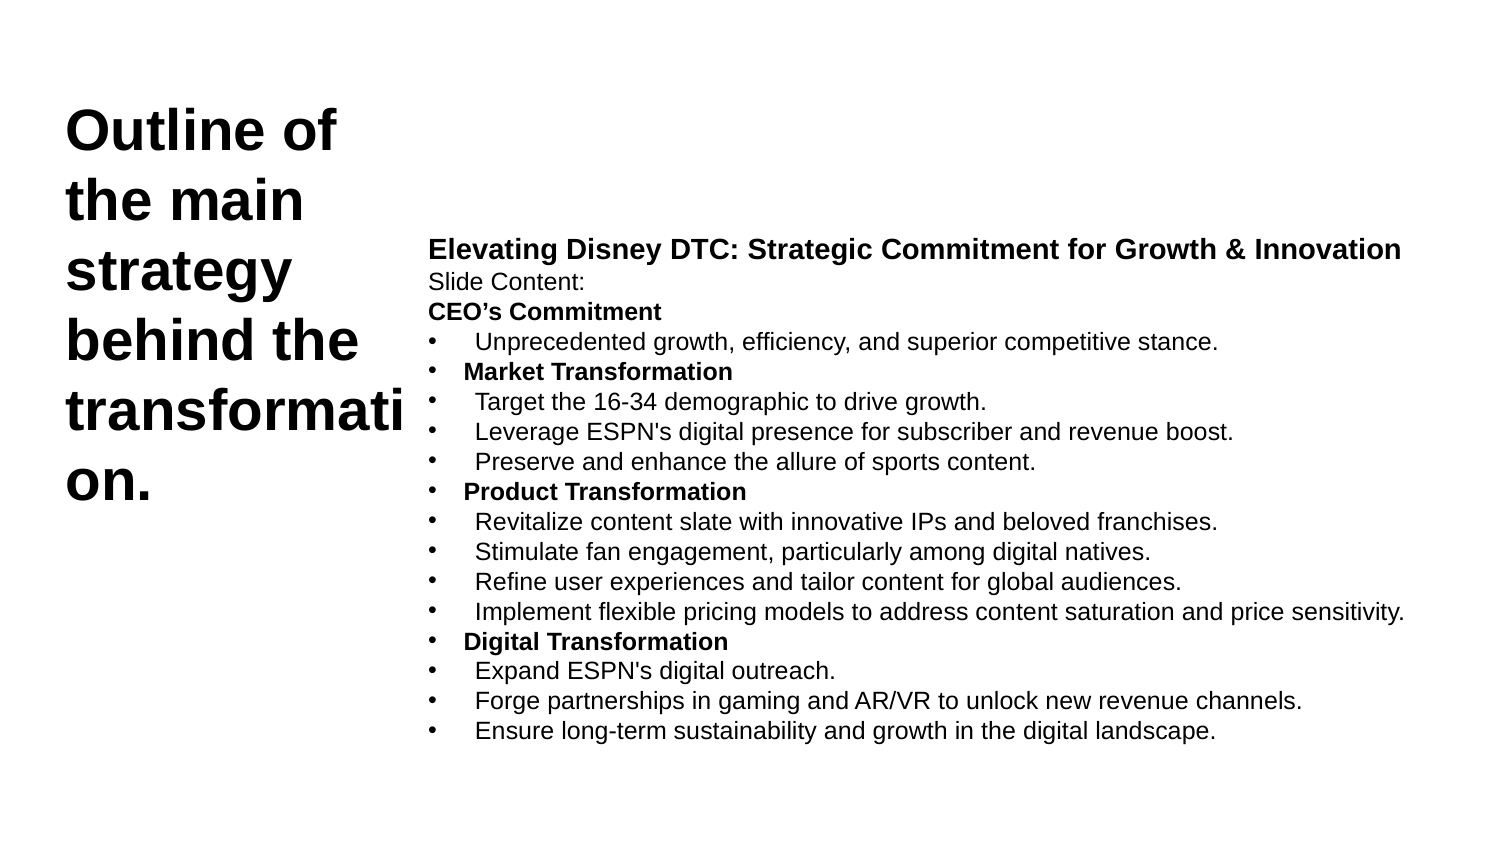

# Outline of the main strategy behind the transformation.
Elevating Disney DTC: Strategic Commitment for Growth & Innovation
Slide Content:
CEO’s Commitment
Unprecedented growth, efficiency, and superior competitive stance.
Market Transformation
Target the 16-34 demographic to drive growth.
Leverage ESPN's digital presence for subscriber and revenue boost.
Preserve and enhance the allure of sports content.
Product Transformation
Revitalize content slate with innovative IPs and beloved franchises.
Stimulate fan engagement, particularly among digital natives.
Refine user experiences and tailor content for global audiences.
Implement flexible pricing models to address content saturation and price sensitivity.
Digital Transformation
Expand ESPN's digital outreach.
Forge partnerships in gaming and AR/VR to unlock new revenue channels.
Ensure long-term sustainability and growth in the digital landscape.